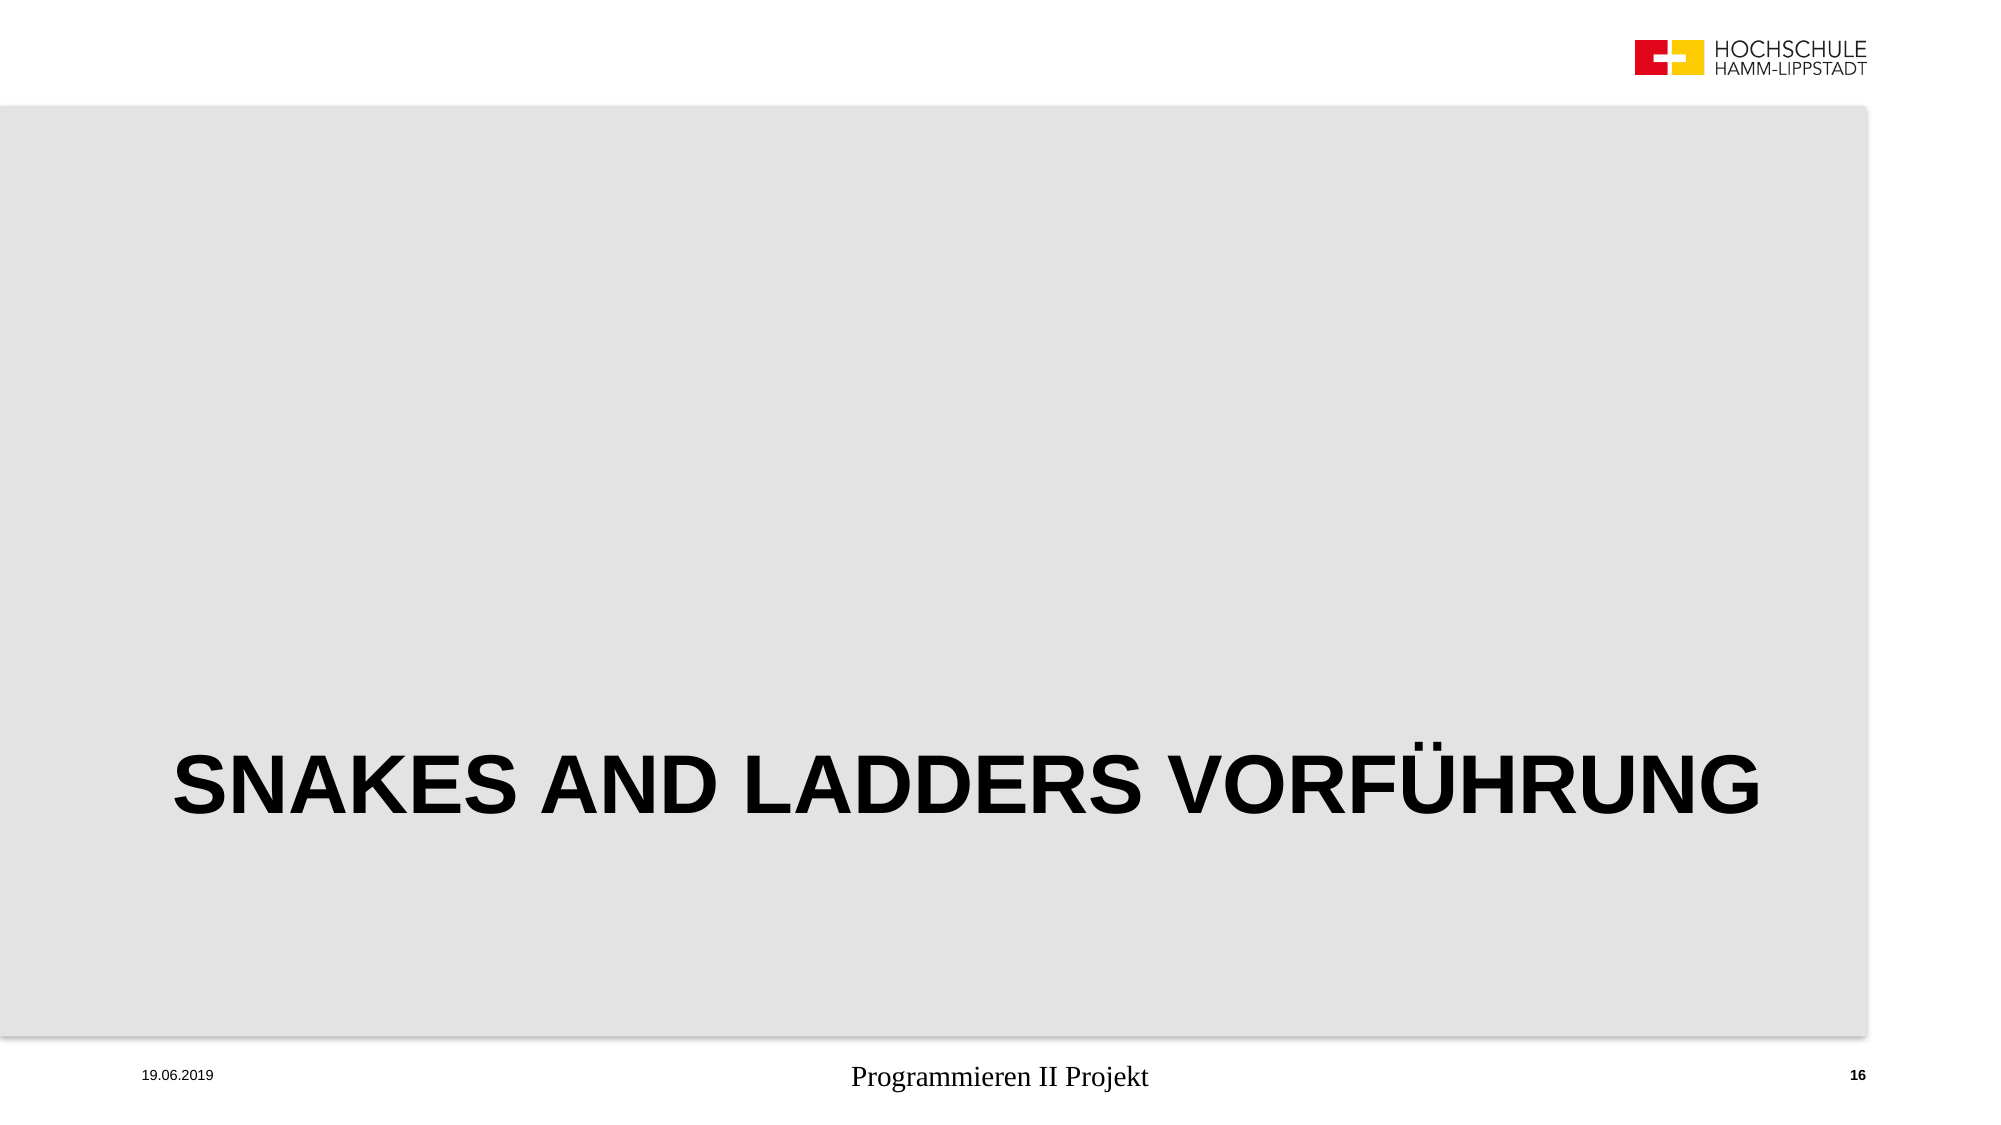

# Snakes and ladders vorführung
19.06.2019
Programmieren II Projekt
16